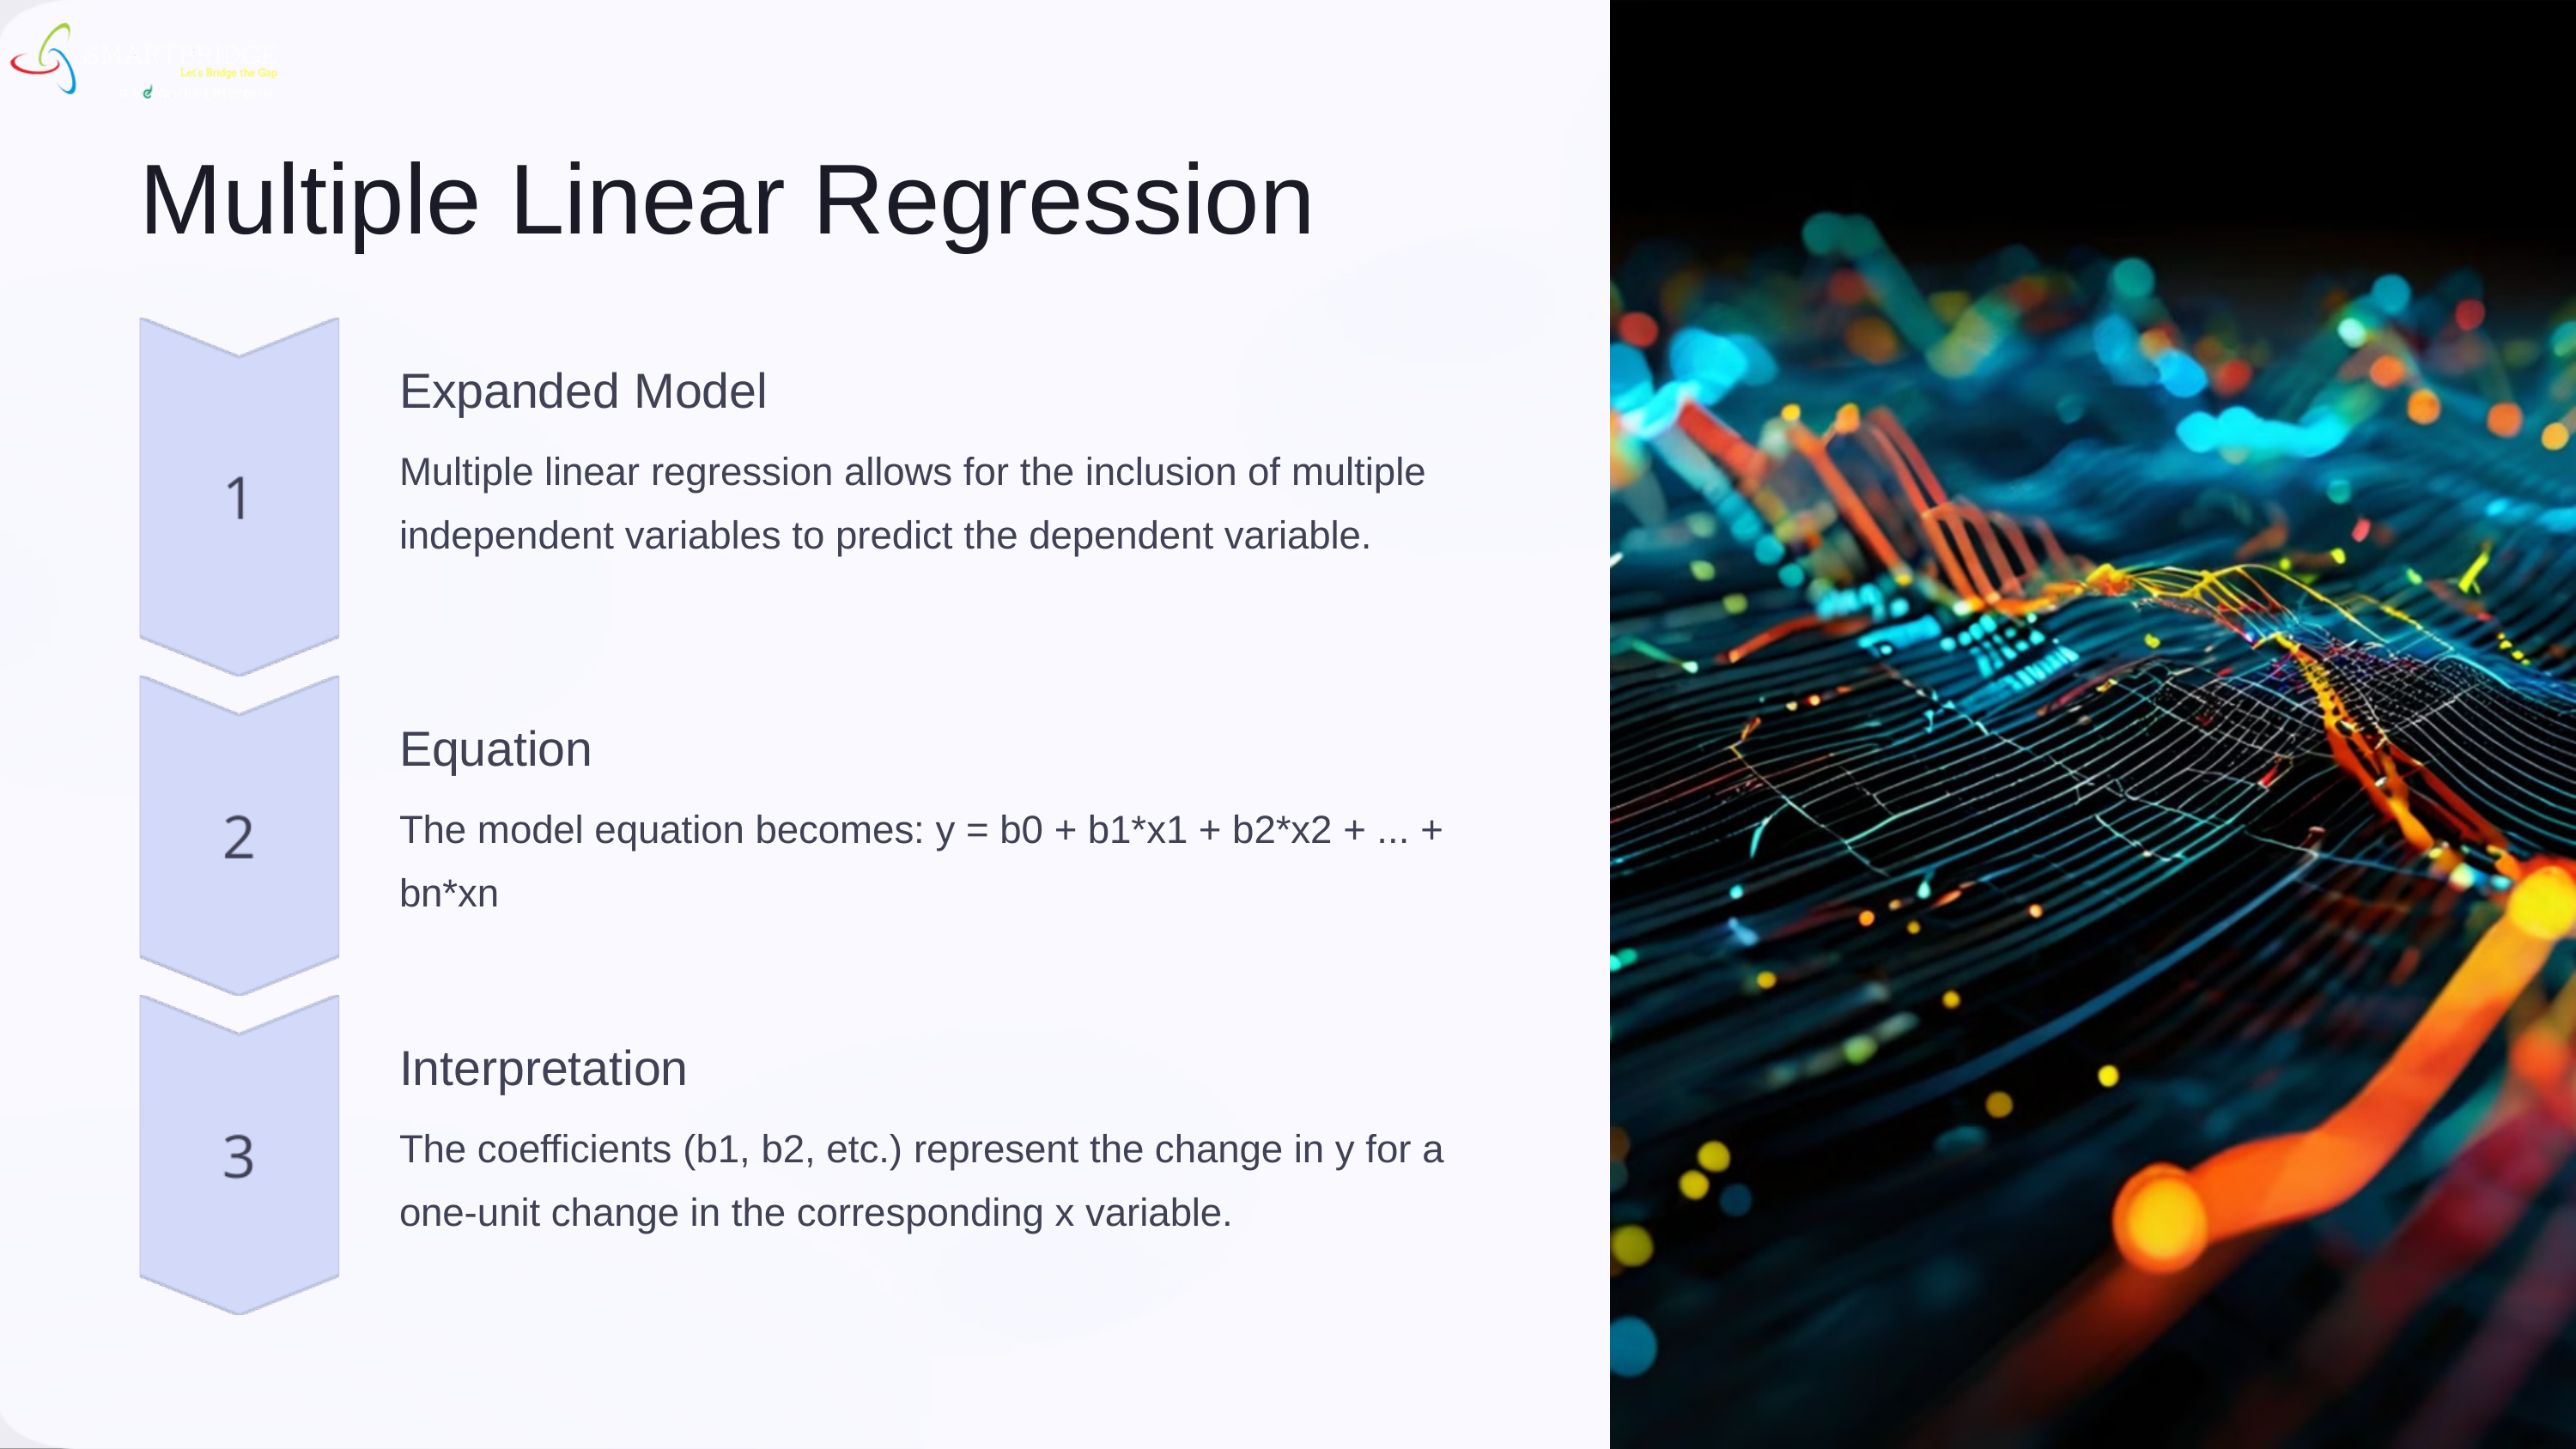

Multiple Linear Regression

Expanded Model
Multiple linear regression allows for the inclusion of multiple independent variables to predict the dependent variable.

Equation
The model equation becomes: y = b0 + b1*x1 + b2*x2 + ... + bn*xn

Interpretation
The coefficients (b1, b2, etc.) represent the change in y for a one-unit change in the corresponding x variable.